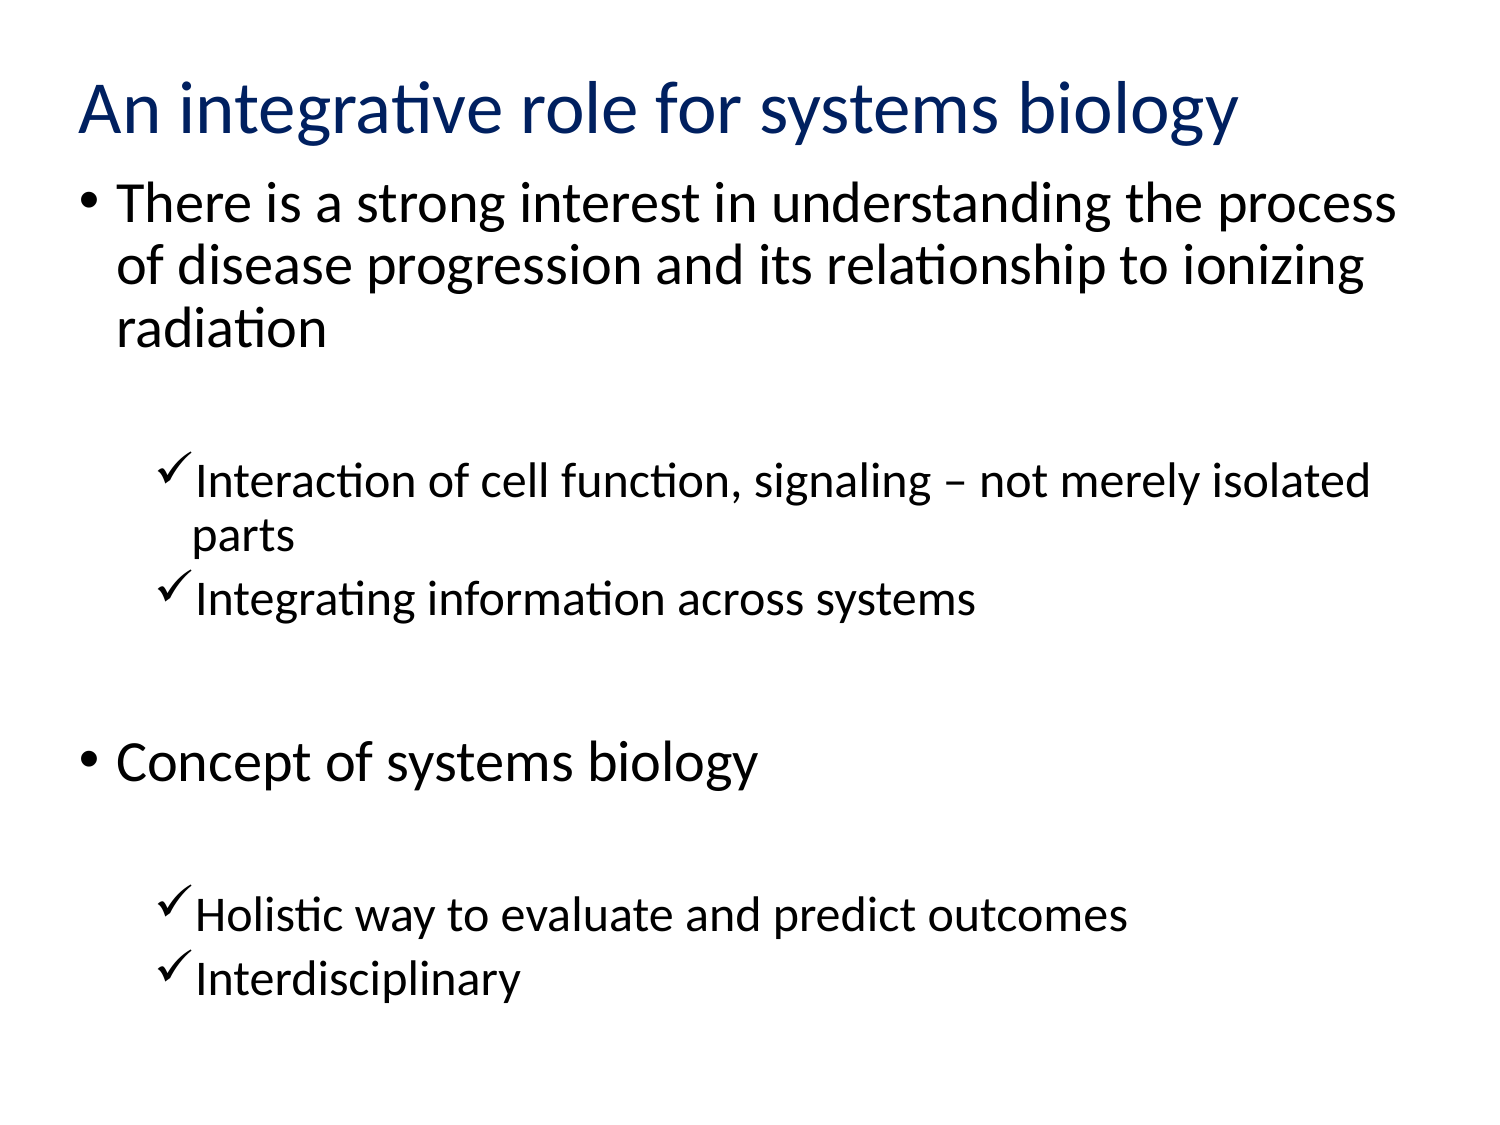

# An integrative role for systems biology
There is a strong interest in understanding the process of disease progression and its relationship to ionizing radiation

Interaction of cell function, signaling – not merely isolated parts
Integrating information across systems

Concept of systems biology

Holistic way to evaluate and predict outcomes
Interdisciplinary